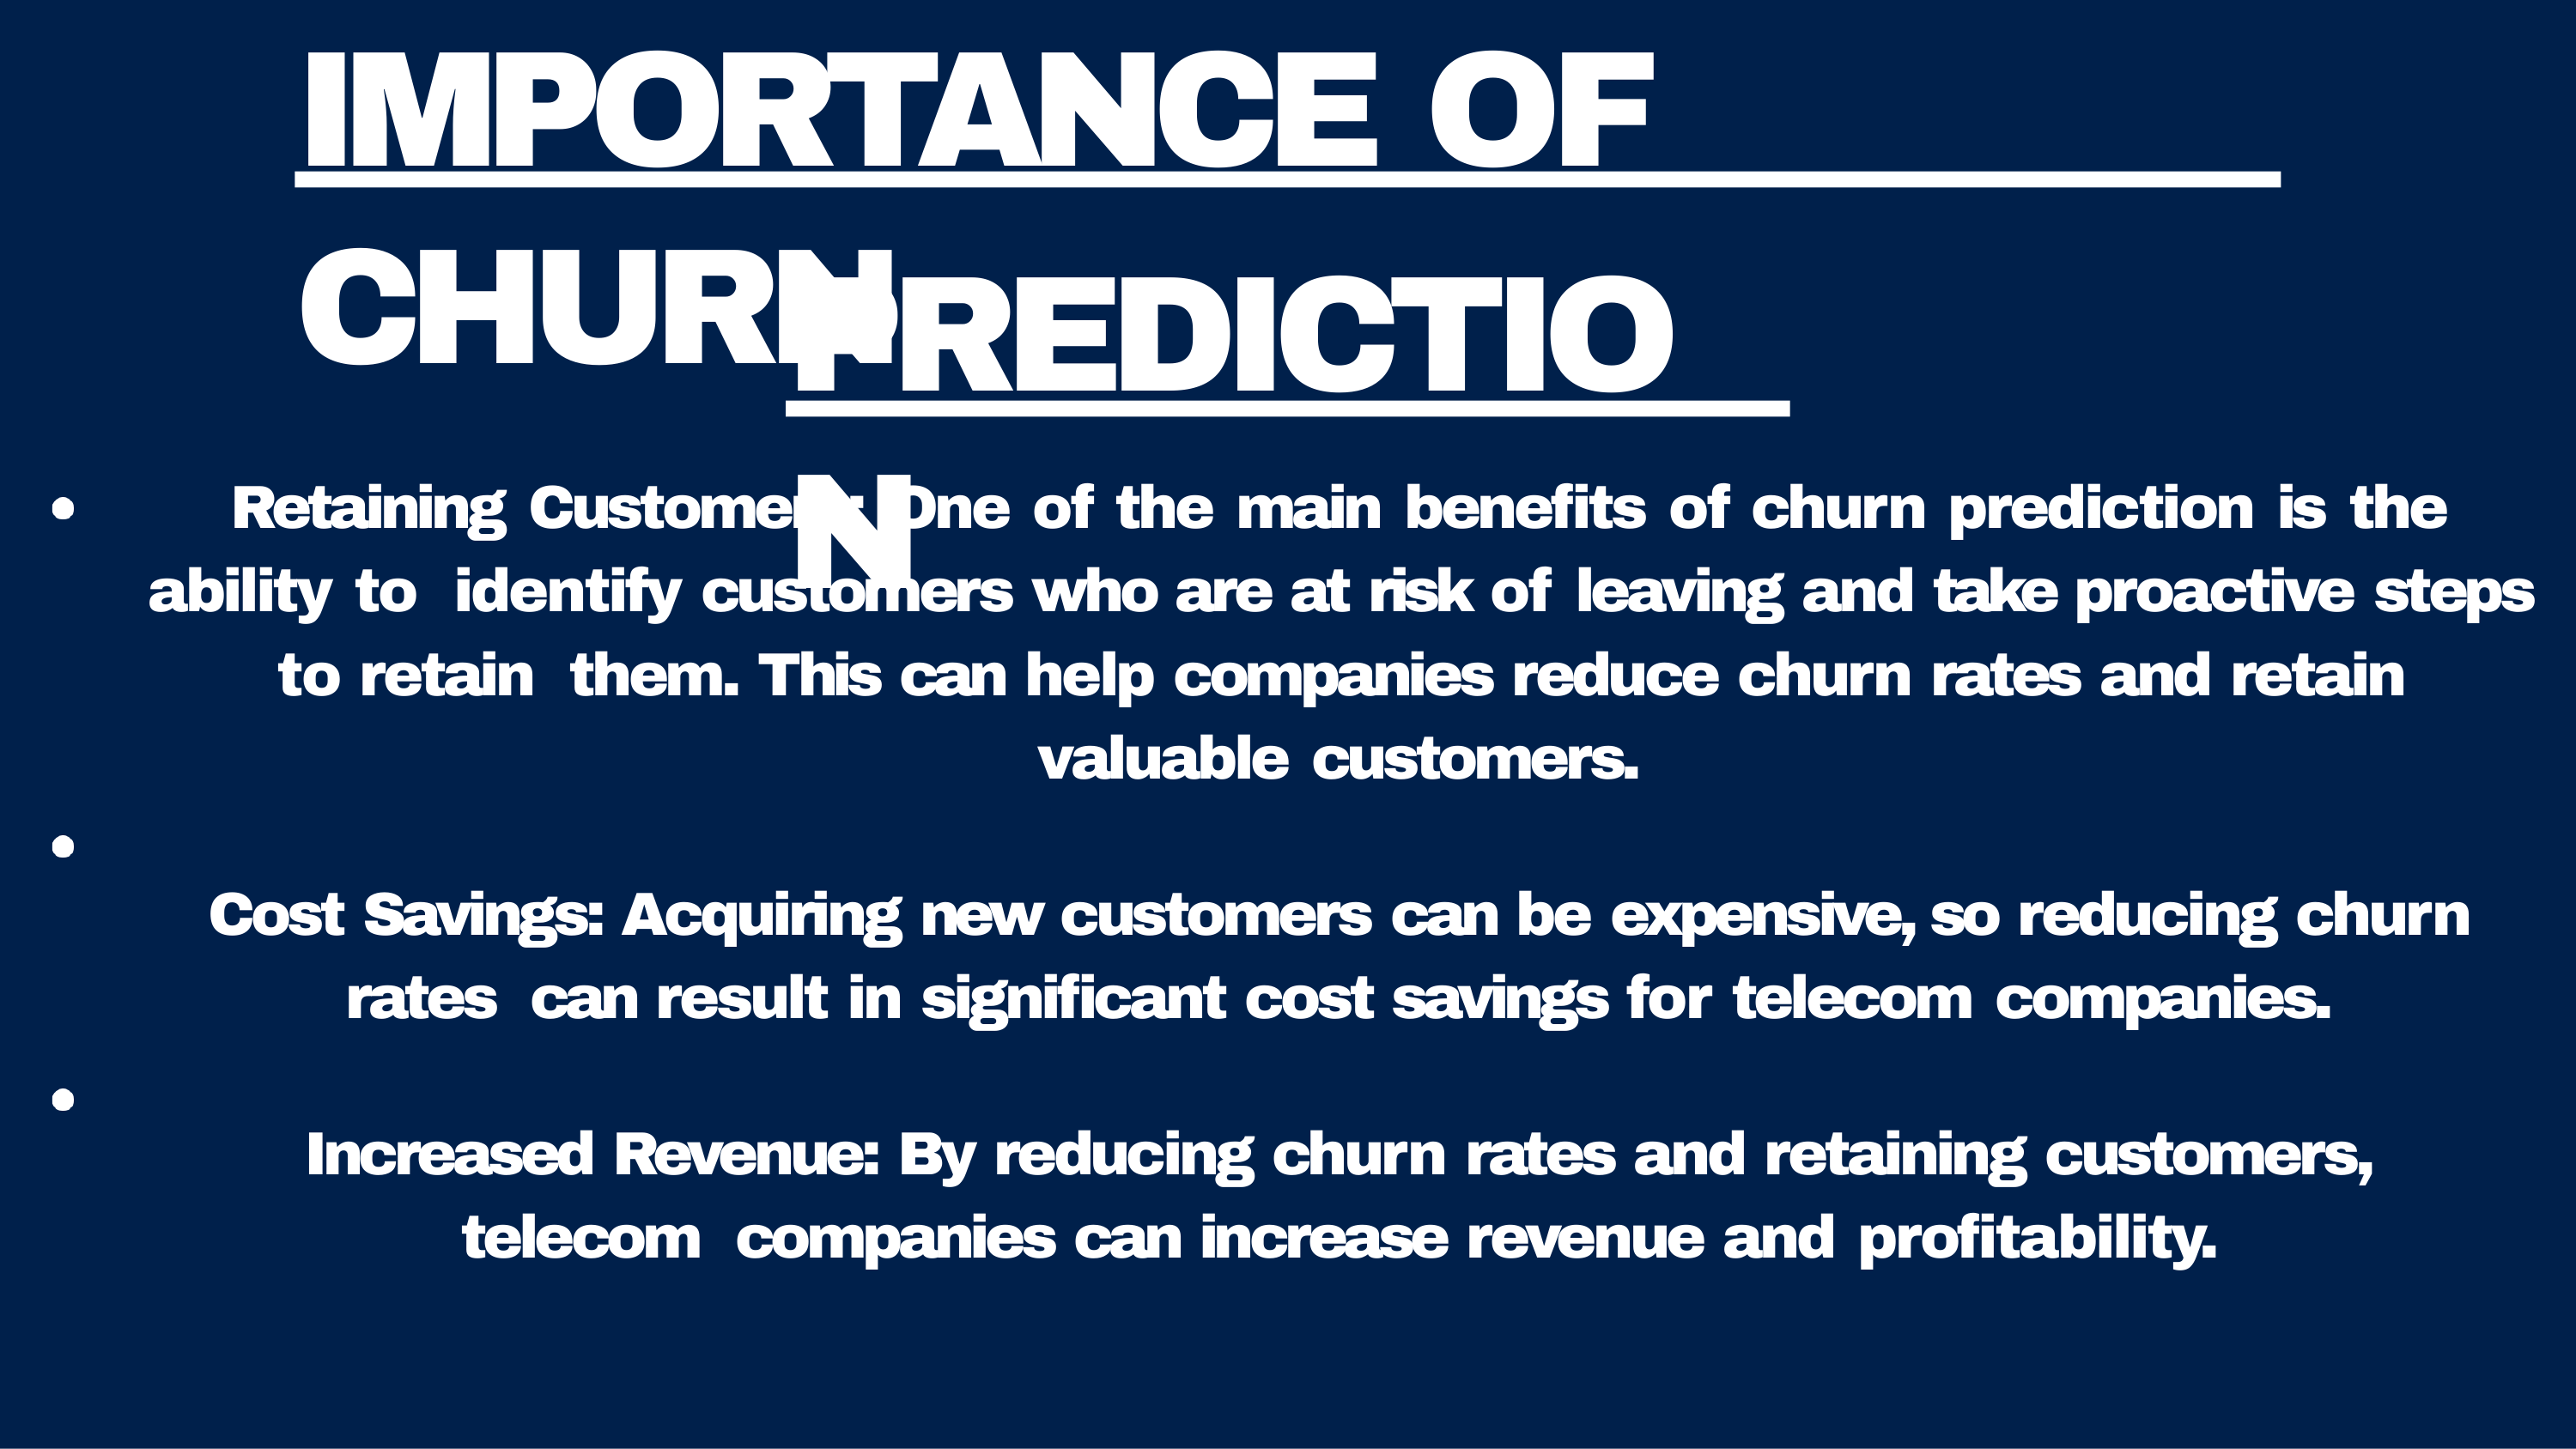

# IMPORTANCE OF CHURN

PREDICTION

Retaining Customers: One of the main benefits of churn prediction is the ability to  identify customers who are at risk of leaving and take proactive steps to retain  them. This can help companies reduce churn rates and retain valuable customers.

Cost Savings: Acquiring new customers can be expensive, so reducing churn rates  can result in significant cost savings for telecom companies.

Increased Revenue: By reducing churn rates and retaining customers, telecom  companies can increase revenue and profitability.